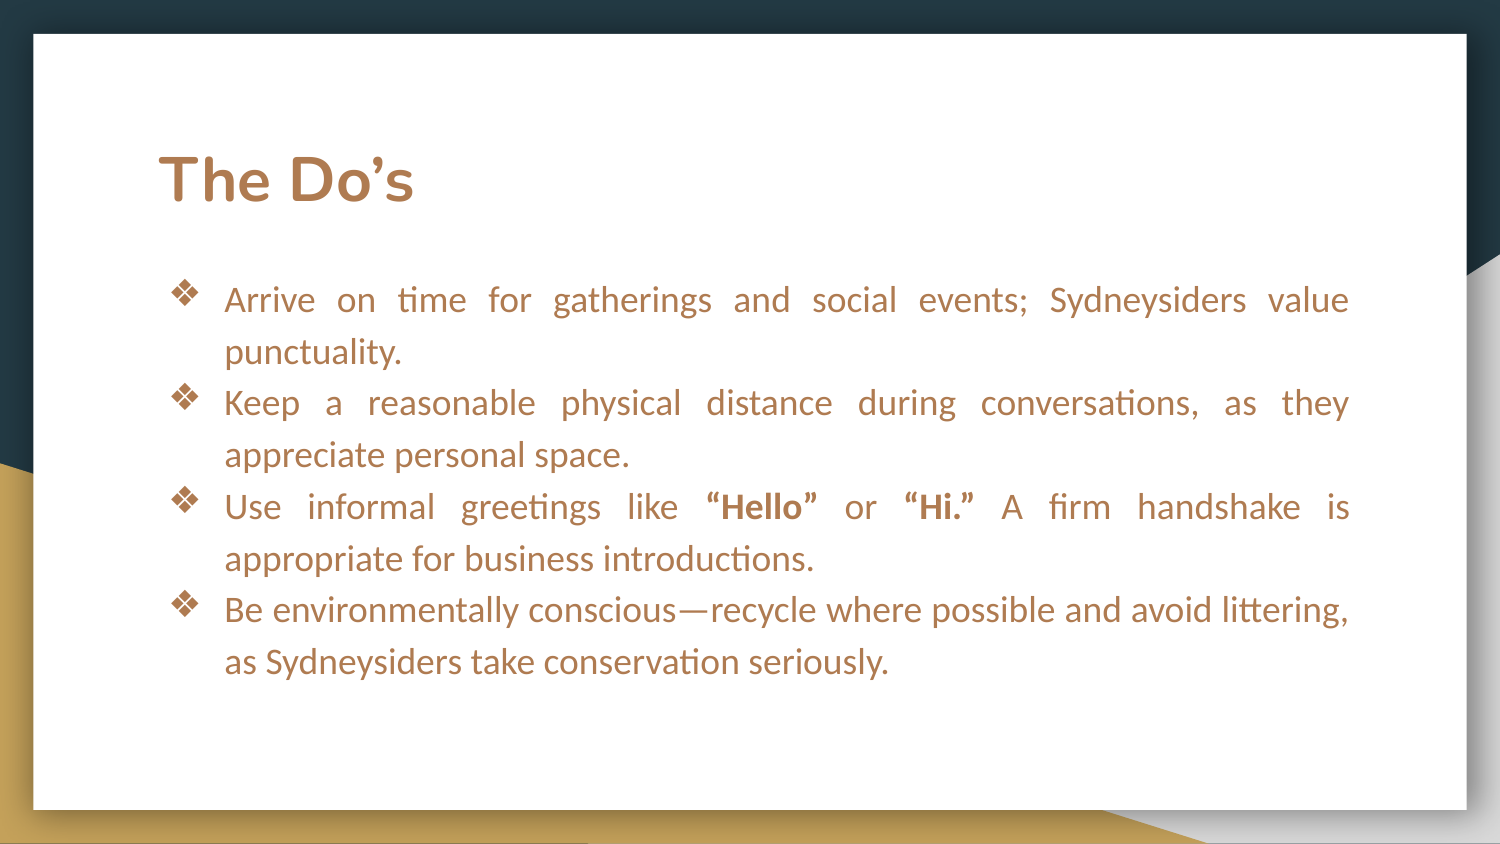

# The Do’s
Arrive on time for gatherings and social events; Sydneysiders value punctuality.
Keep a reasonable physical distance during conversations, as they appreciate personal space.
Use informal greetings like “Hello” or “Hi.” A firm handshake is appropriate for business introductions.
Be environmentally conscious—recycle where possible and avoid littering, as Sydneysiders take conservation seriously.